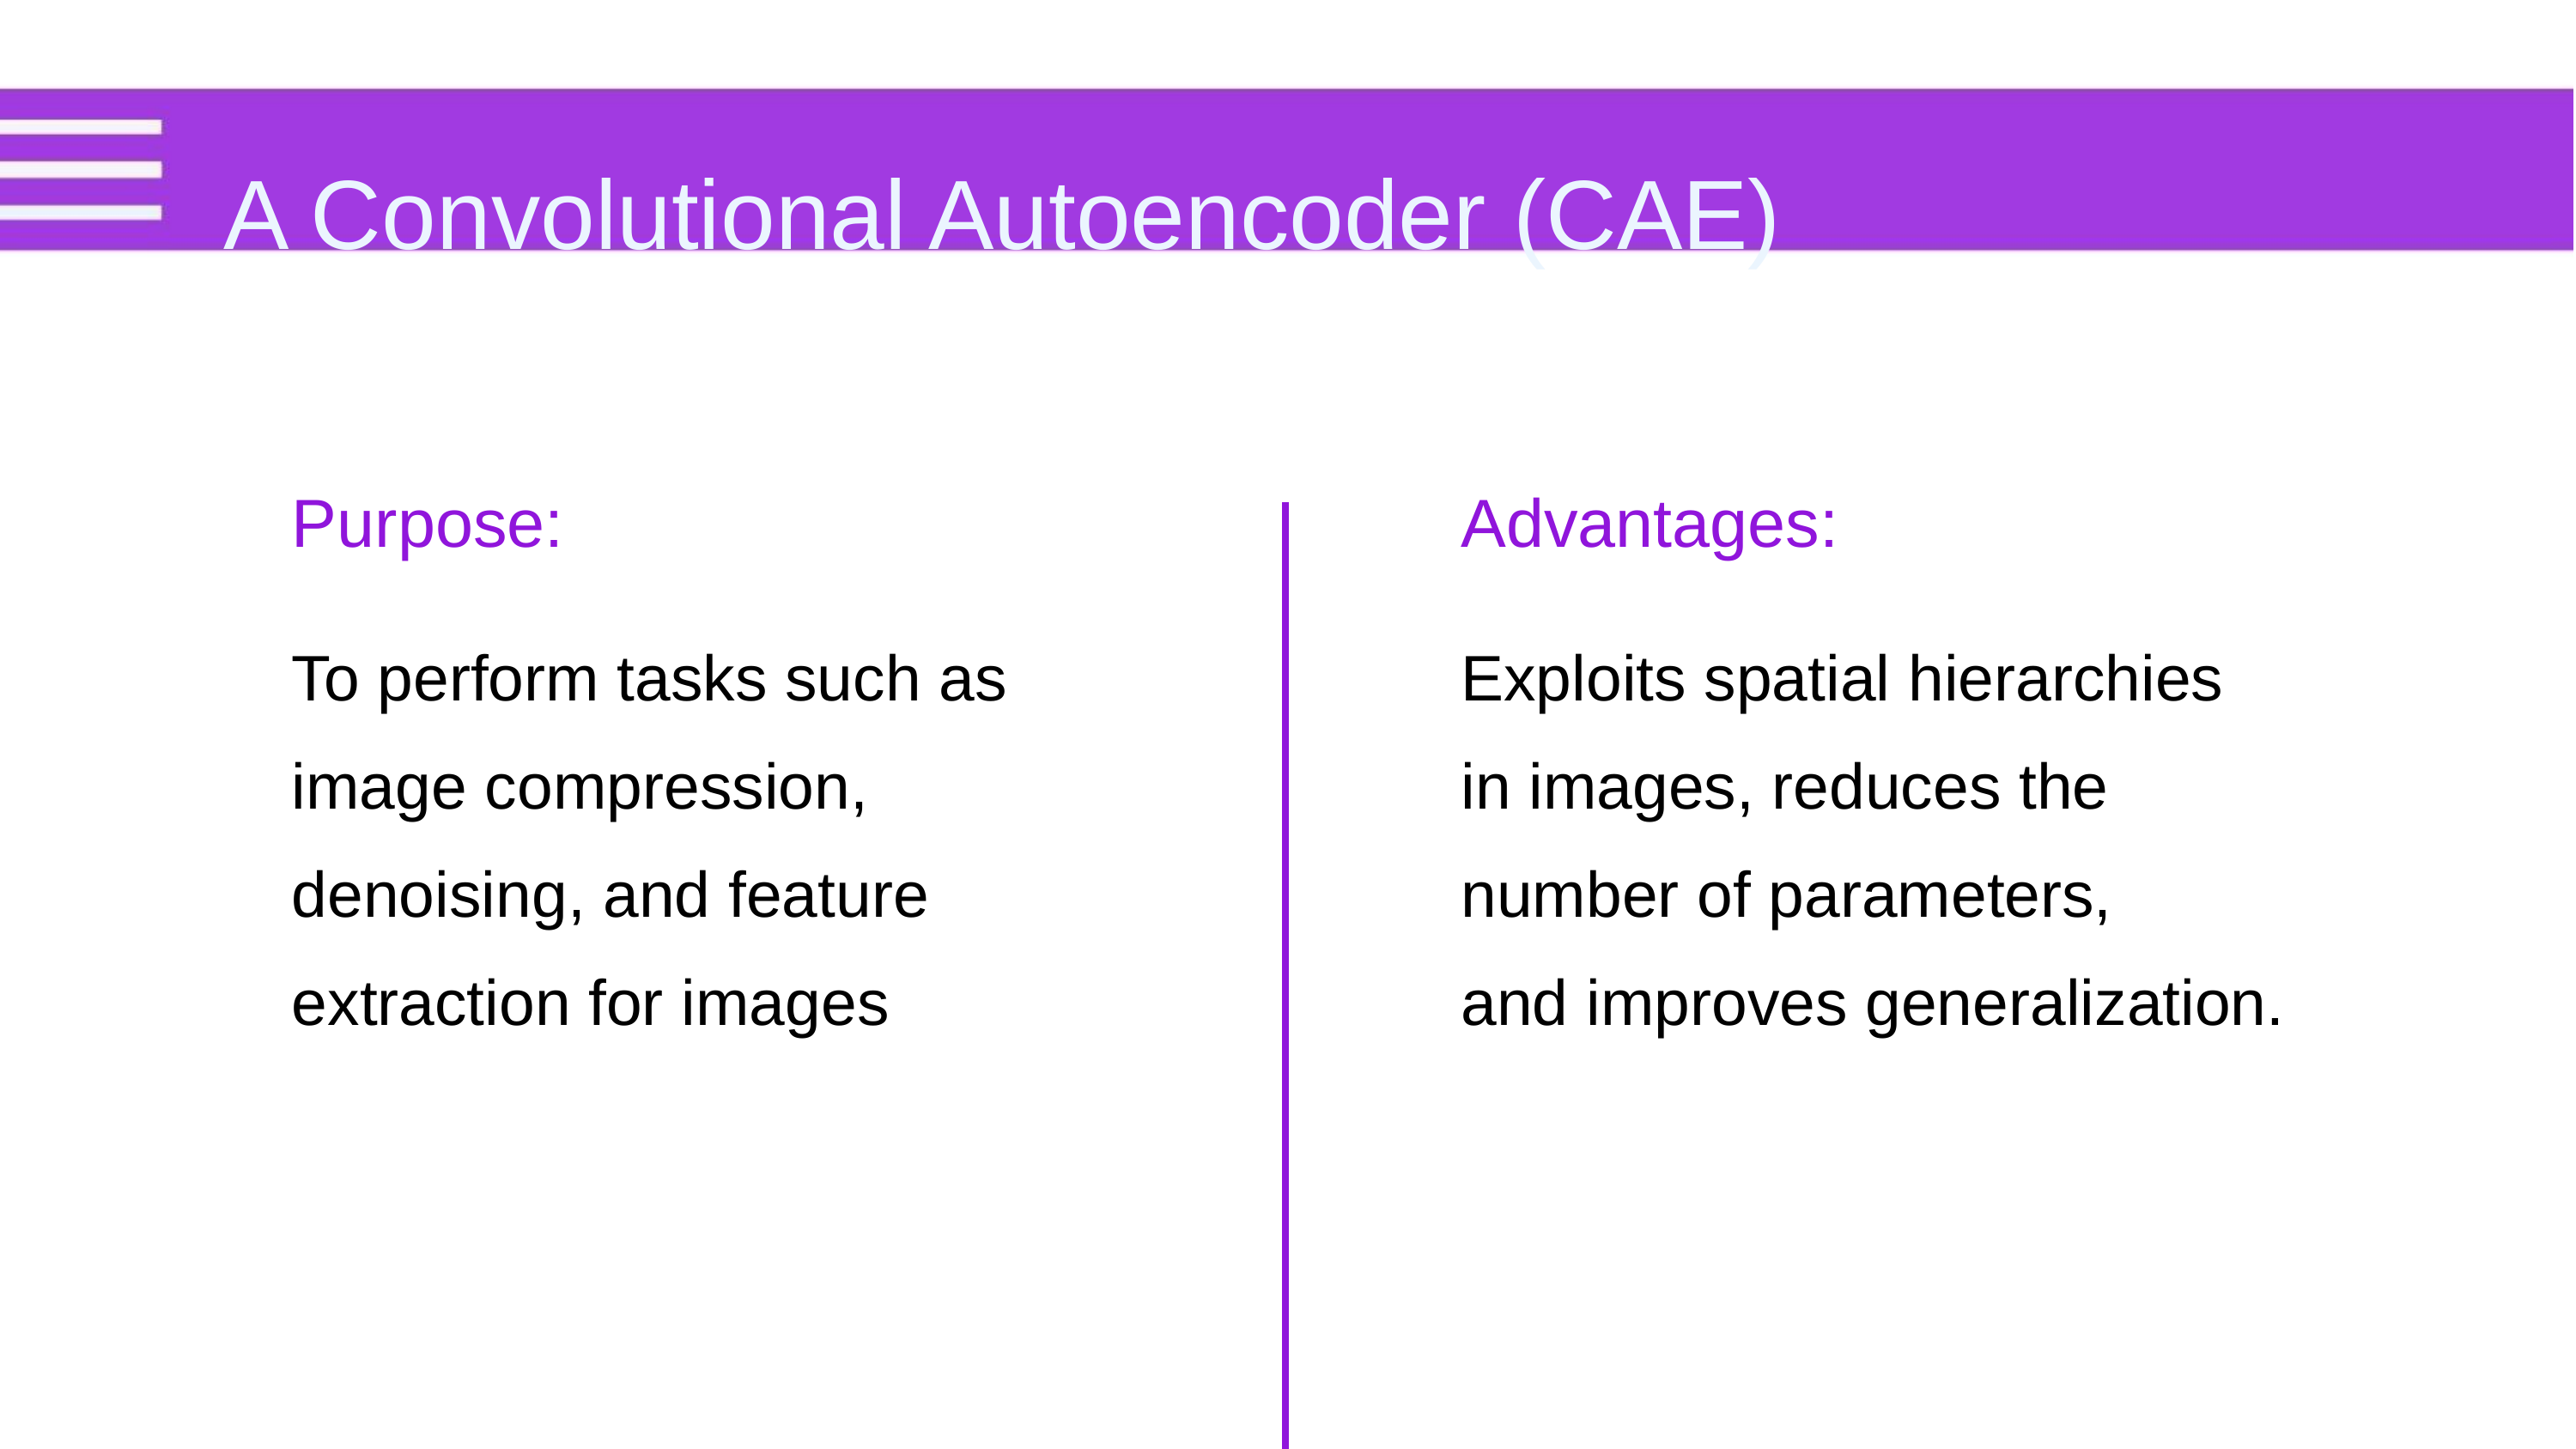

A Convolutional Autoencoder (CAE)
Purpose:
To perform tasks such as image compression, denoising, and feature extraction for images
Advantages:
Exploits spatial hierarchies
in images, reduces the
number of parameters,
and improves generalization.